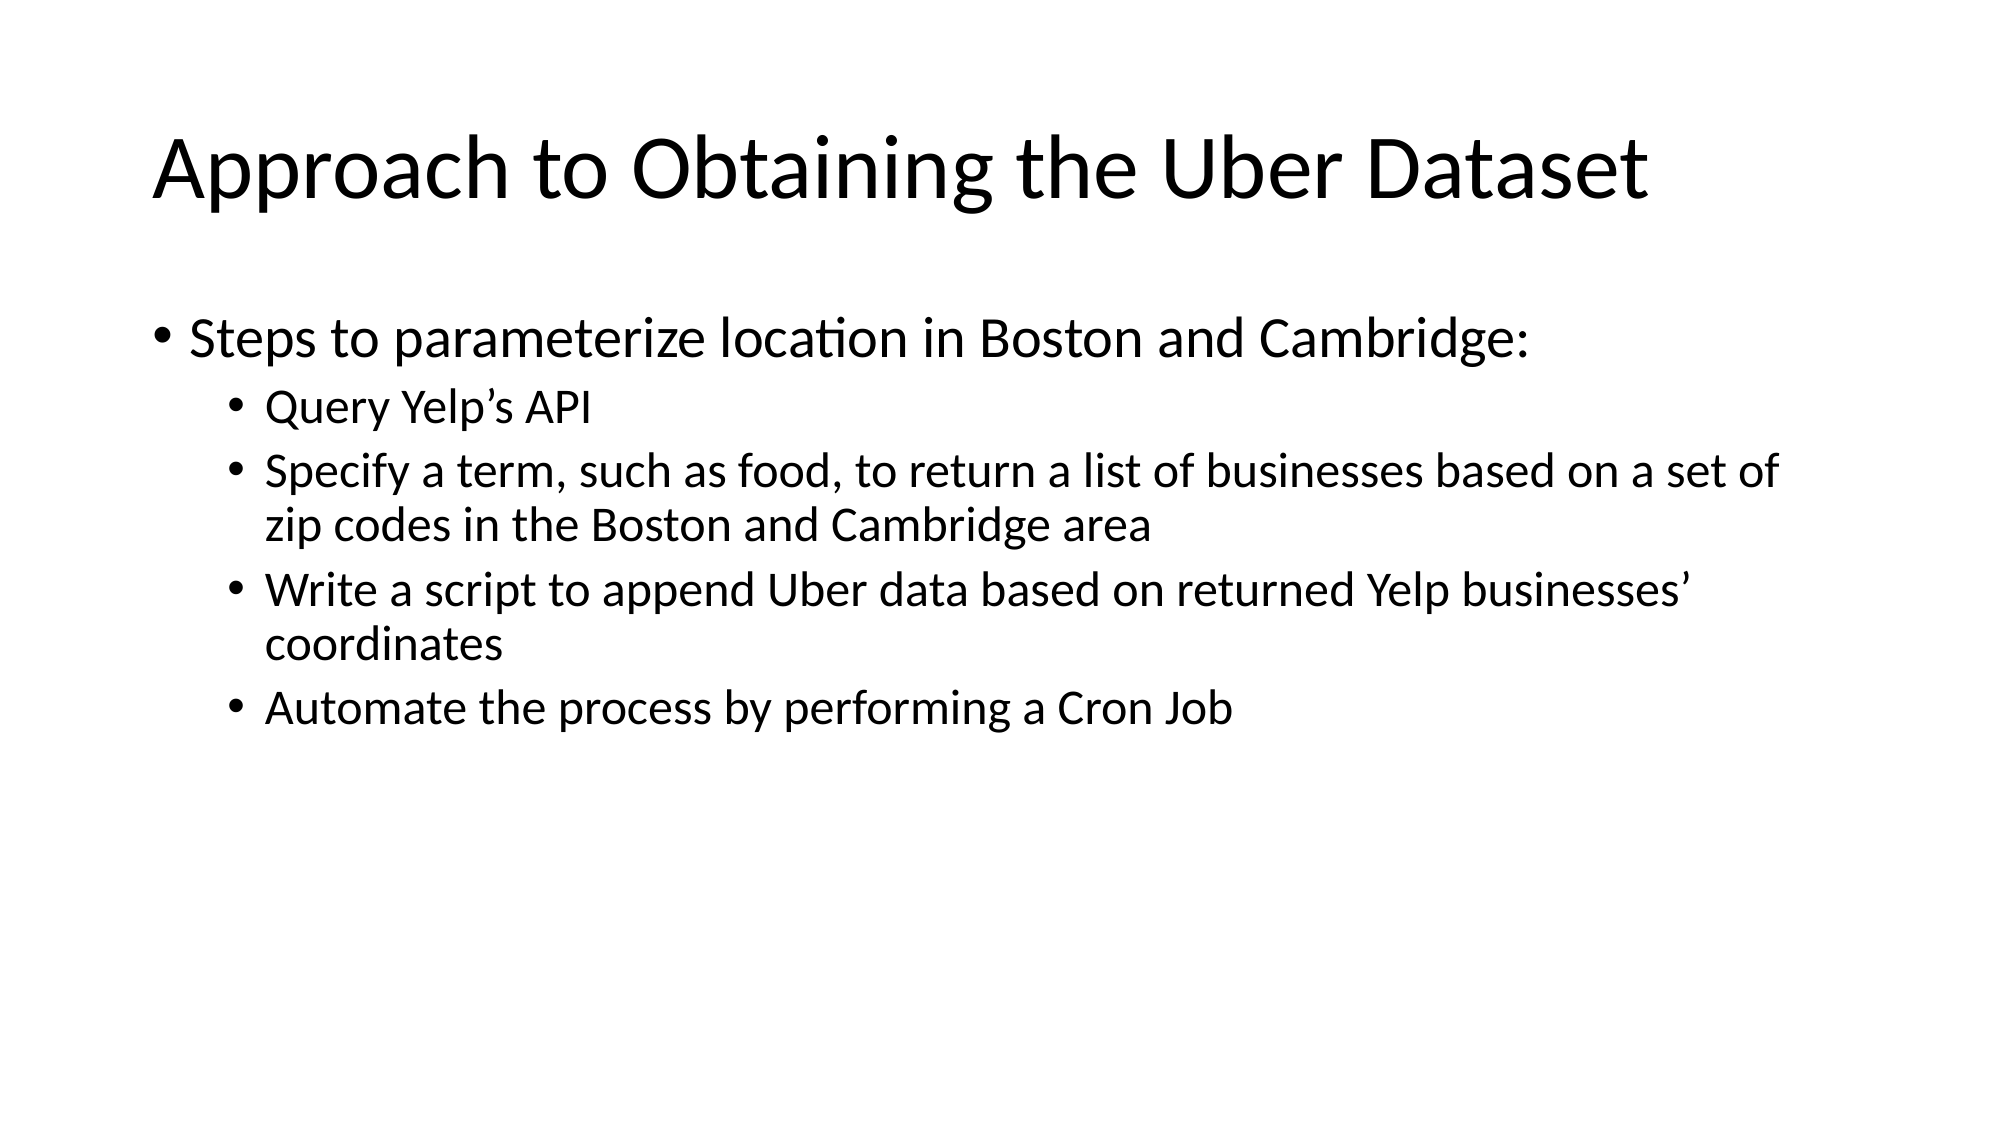

# Approach to Obtaining the Uber Dataset
Steps to parameterize location in Boston and Cambridge:
Query Yelp’s API
Specify a term, such as food, to return a list of businesses based on a set of zip codes in the Boston and Cambridge area
Write a script to append Uber data based on returned Yelp businesses’ coordinates
Automate the process by performing a Cron Job